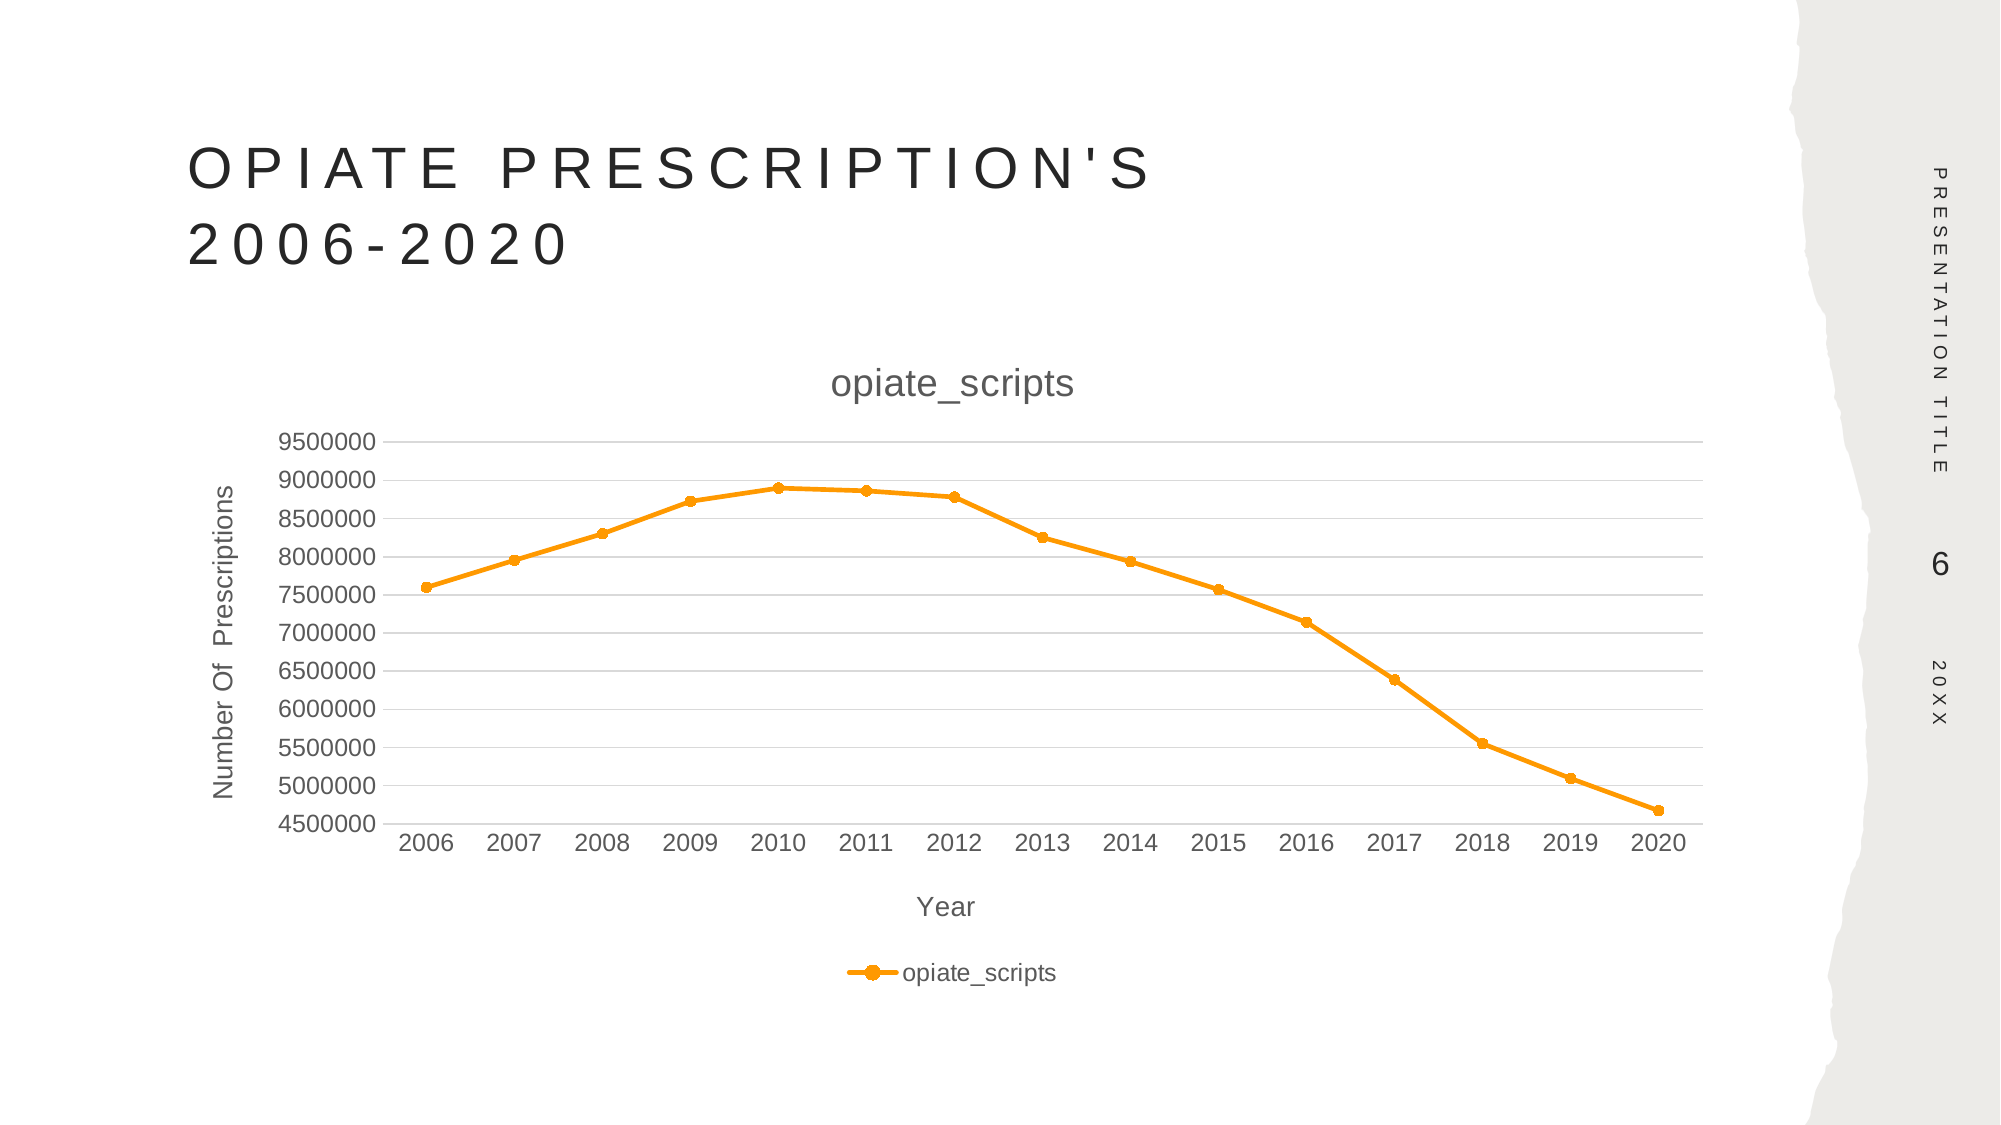

# Opiate prescription's 2006-2020
PRESENTATION TITLE

### Chart:

| Category | opiate_scripts |
|---|---|
| 2006 | 7598182.0 |
| 2007 | 7954399.0 |
| 2008 | 8301322.0 |
| 2009 | 8726419.0 |
| 2010 | 8899184.0 |
| 2011 | 8863172.0 |
| 2012 | 8781703.0 |
| 2013 | 8250841.0 |
| 2014 | 7935559.0 |
| 2015 | 7569787.0 |
| 2016 | 7141529.0 |
| 2017 | 6386811.0 |
| 2018 | 5549903.0 |
| 2019 | 5094756.0 |
| 2020 | 4672795.0 |
6
20XX